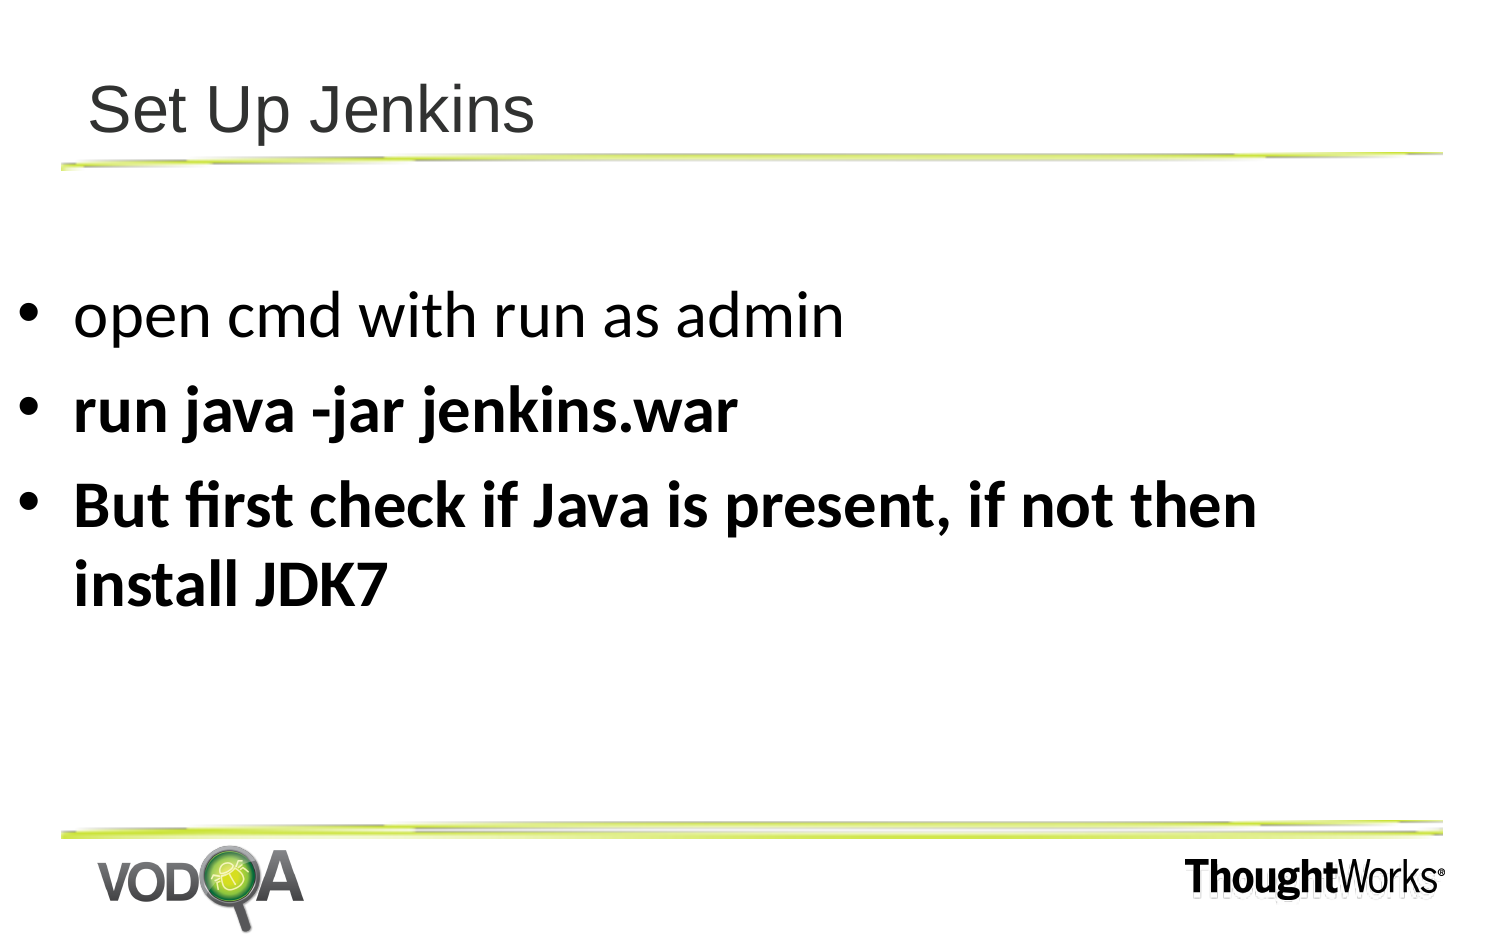

# Set Up Jenkins
open cmd with run as admin
run java -jar jenkins.war
But first check if Java is present, if not then install JDK7